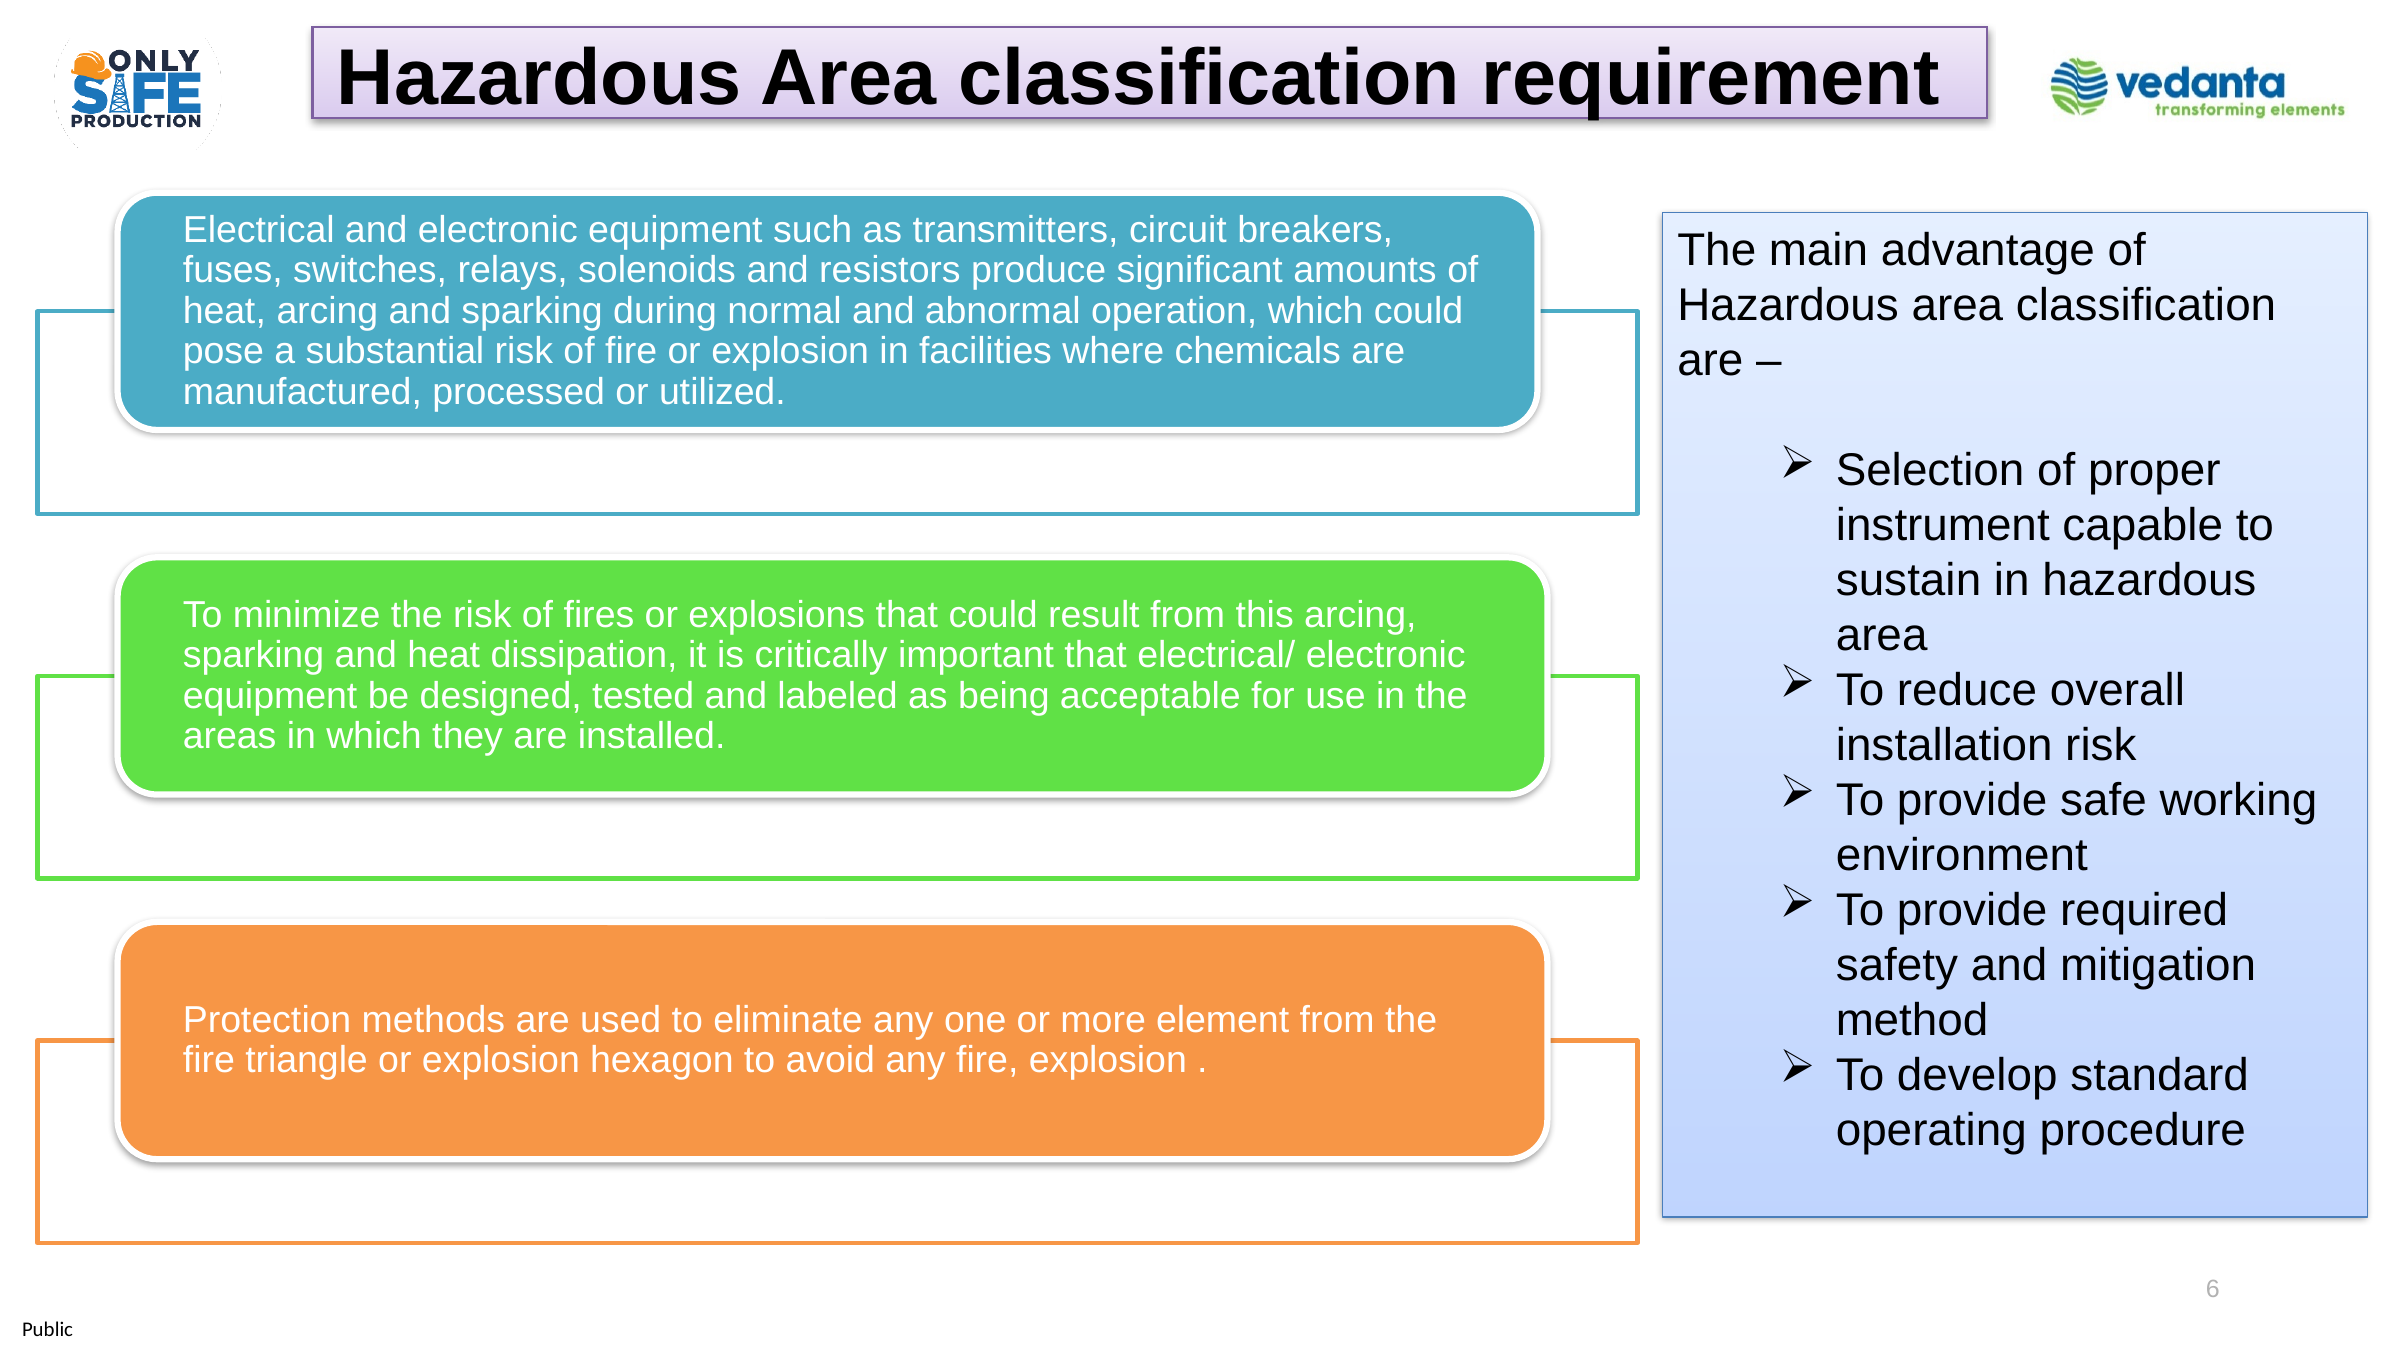

Hazardous Area classification requirement
Electrical and electronic equipment such as transmitters, circuit breakers, fuses, switches, relays, solenoids and resistors produce significant amounts of heat, arcing and sparking during normal and abnormal operation, which could pose a substantial risk of fire or explosion in facilities where chemicals are manufactured, processed or utilized.
To minimize the risk of fires or explosions that could result from this arcing, sparking and heat dissipation, it is critically important that electrical/ electronic equipment be designed, tested and labeled as being acceptable for use in the areas in which they are installed.
Protection methods are used to eliminate any one or more element from the fire triangle or explosion hexagon to avoid any fire, explosion .
The main advantage of Hazardous area classification are –

Selection of proper instrument capable to sustain in hazardous area
To reduce overall installation risk
To provide safe working environment
To provide required safety and mitigation method
To develop standard operating procedure

6